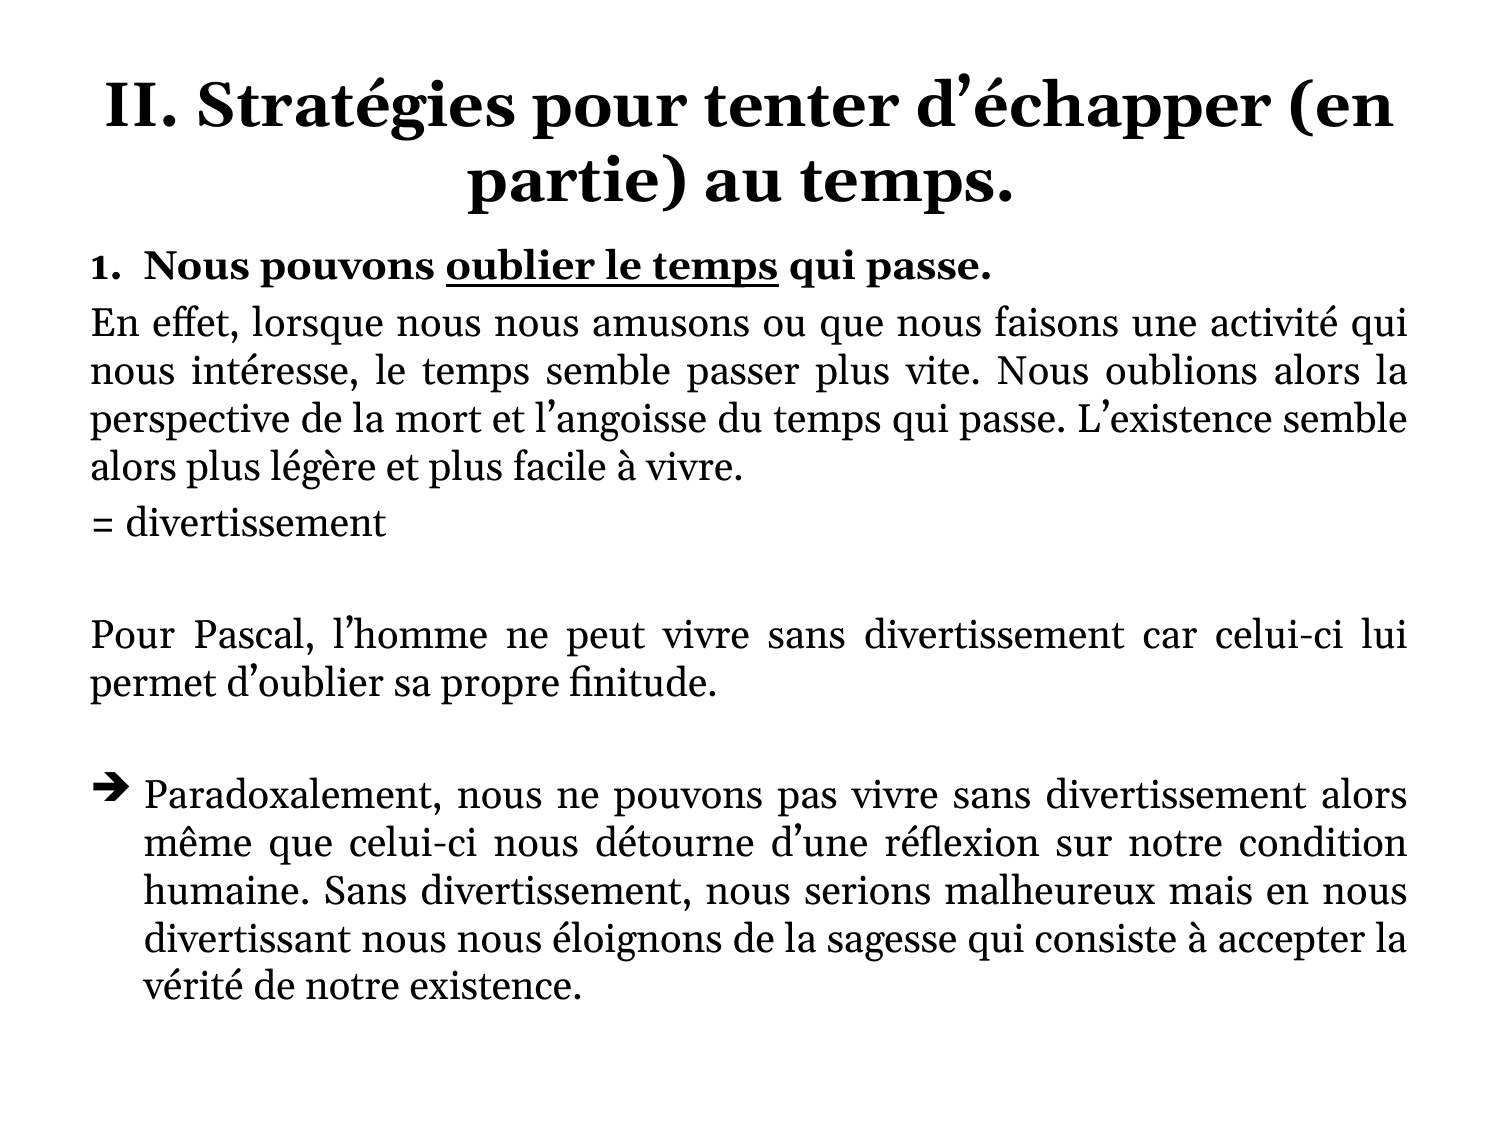

# II. Stratégies pour tenter d’échapper (en partie) au temps.
Nous pouvons oublier le temps qui passe.
En effet, lorsque nous nous amusons ou que nous faisons une activité qui nous intéresse, le temps semble passer plus vite. Nous oublions alors la perspective de la mort et l’angoisse du temps qui passe. L’existence semble alors plus légère et plus facile à vivre.
= divertissement

Pour Pascal, l’homme ne peut vivre sans divertissement car celui-ci lui permet d’oublier sa propre finitude.

Paradoxalement, nous ne pouvons pas vivre sans divertissement alors même que celui-ci nous détourne d’une réflexion sur notre condition humaine. Sans divertissement, nous serions malheureux mais en nous divertissant nous nous éloignons de la sagesse qui consiste à accepter la vérité de notre existence.